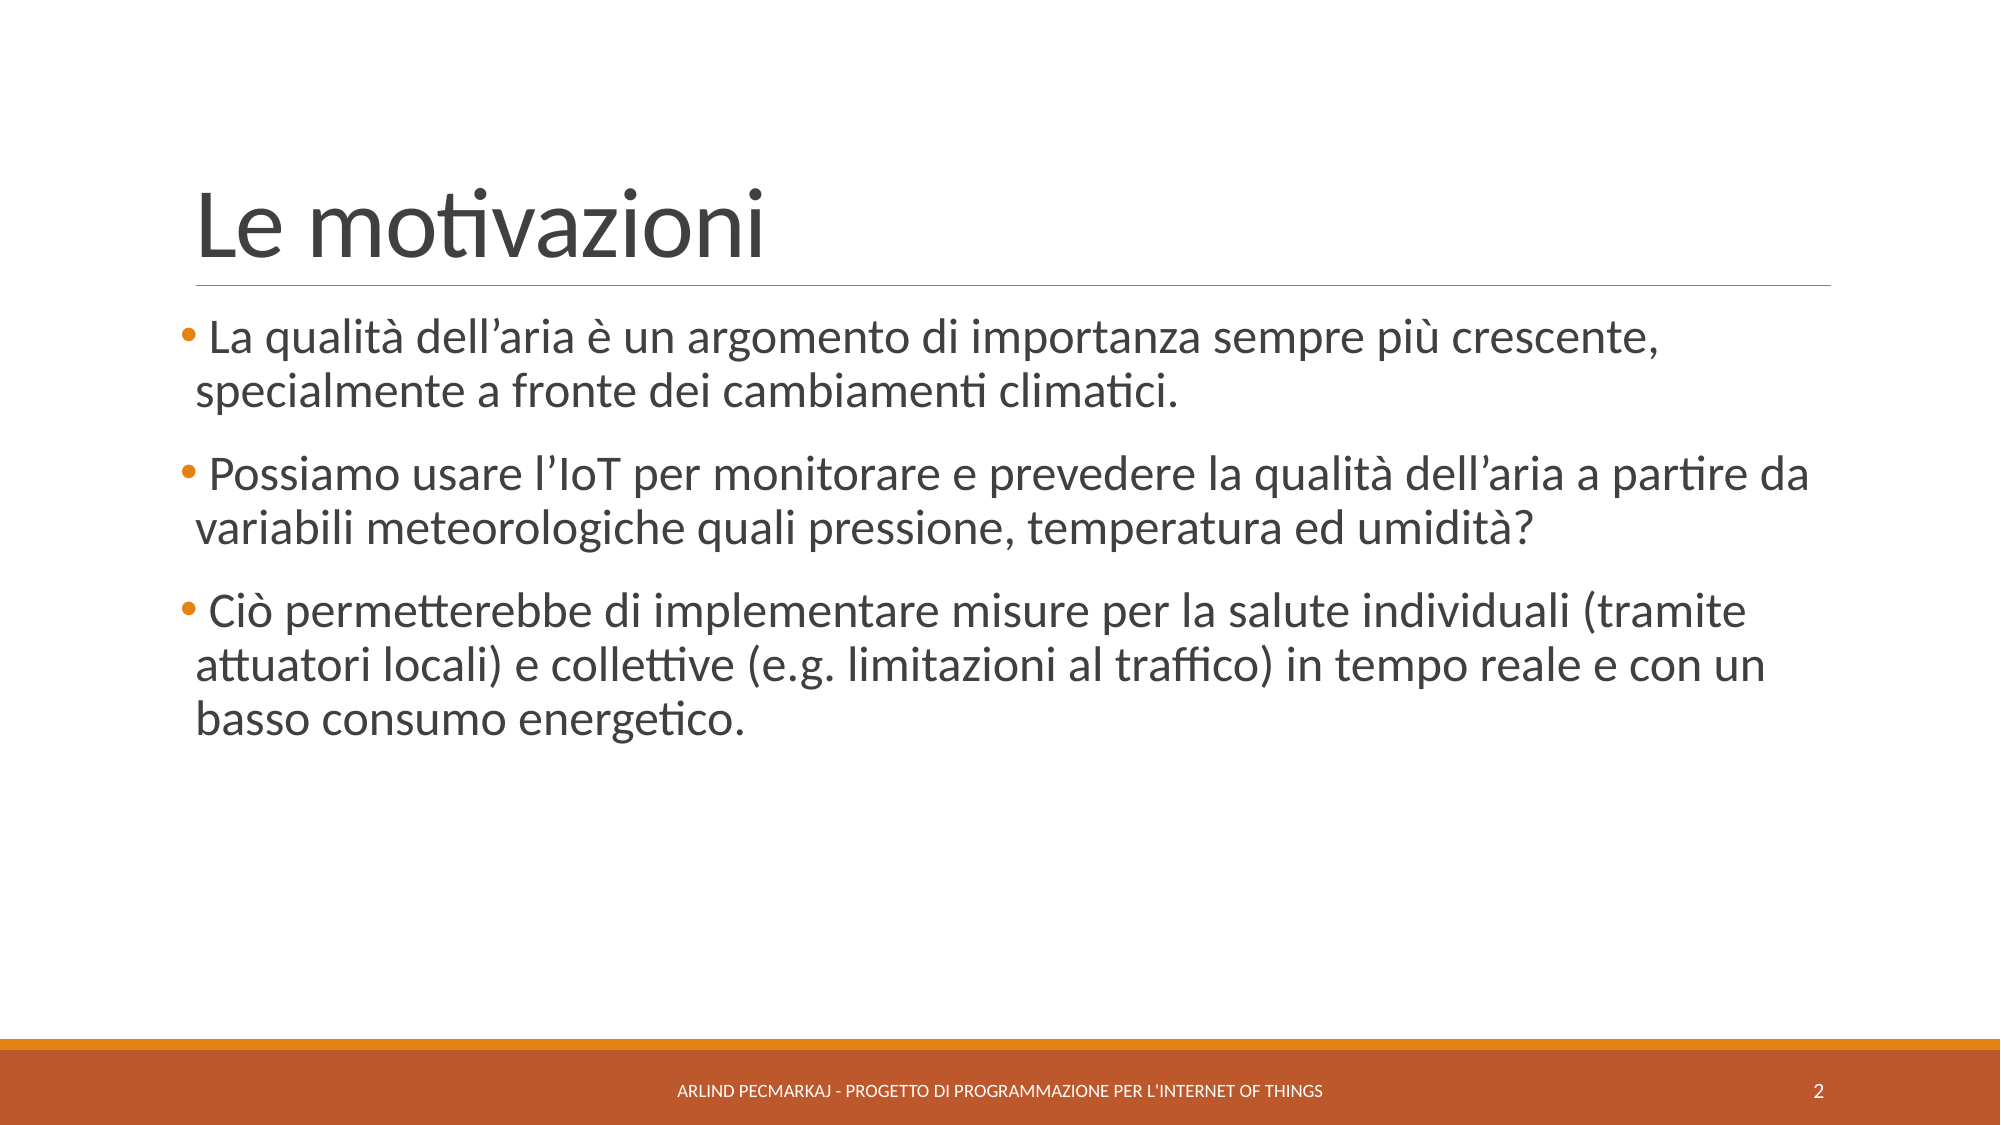

# Le motivazioni
 La qualità dell’aria è un argomento di importanza sempre più crescente, specialmente a fronte dei cambiamenti climatici.
 Possiamo usare l’IoT per monitorare e prevedere la qualità dell’aria a partire da variabili meteorologiche quali pressione, temperatura ed umidità?
 Ciò permetterebbe di implementare misure per la salute individuali (tramite attuatori locali) e collettive (e.g. limitazioni al traffico) in tempo reale e con un basso consumo energetico.

Arlind Pecmarkaj - Progetto di Programmazione per l'Internet of Things
2